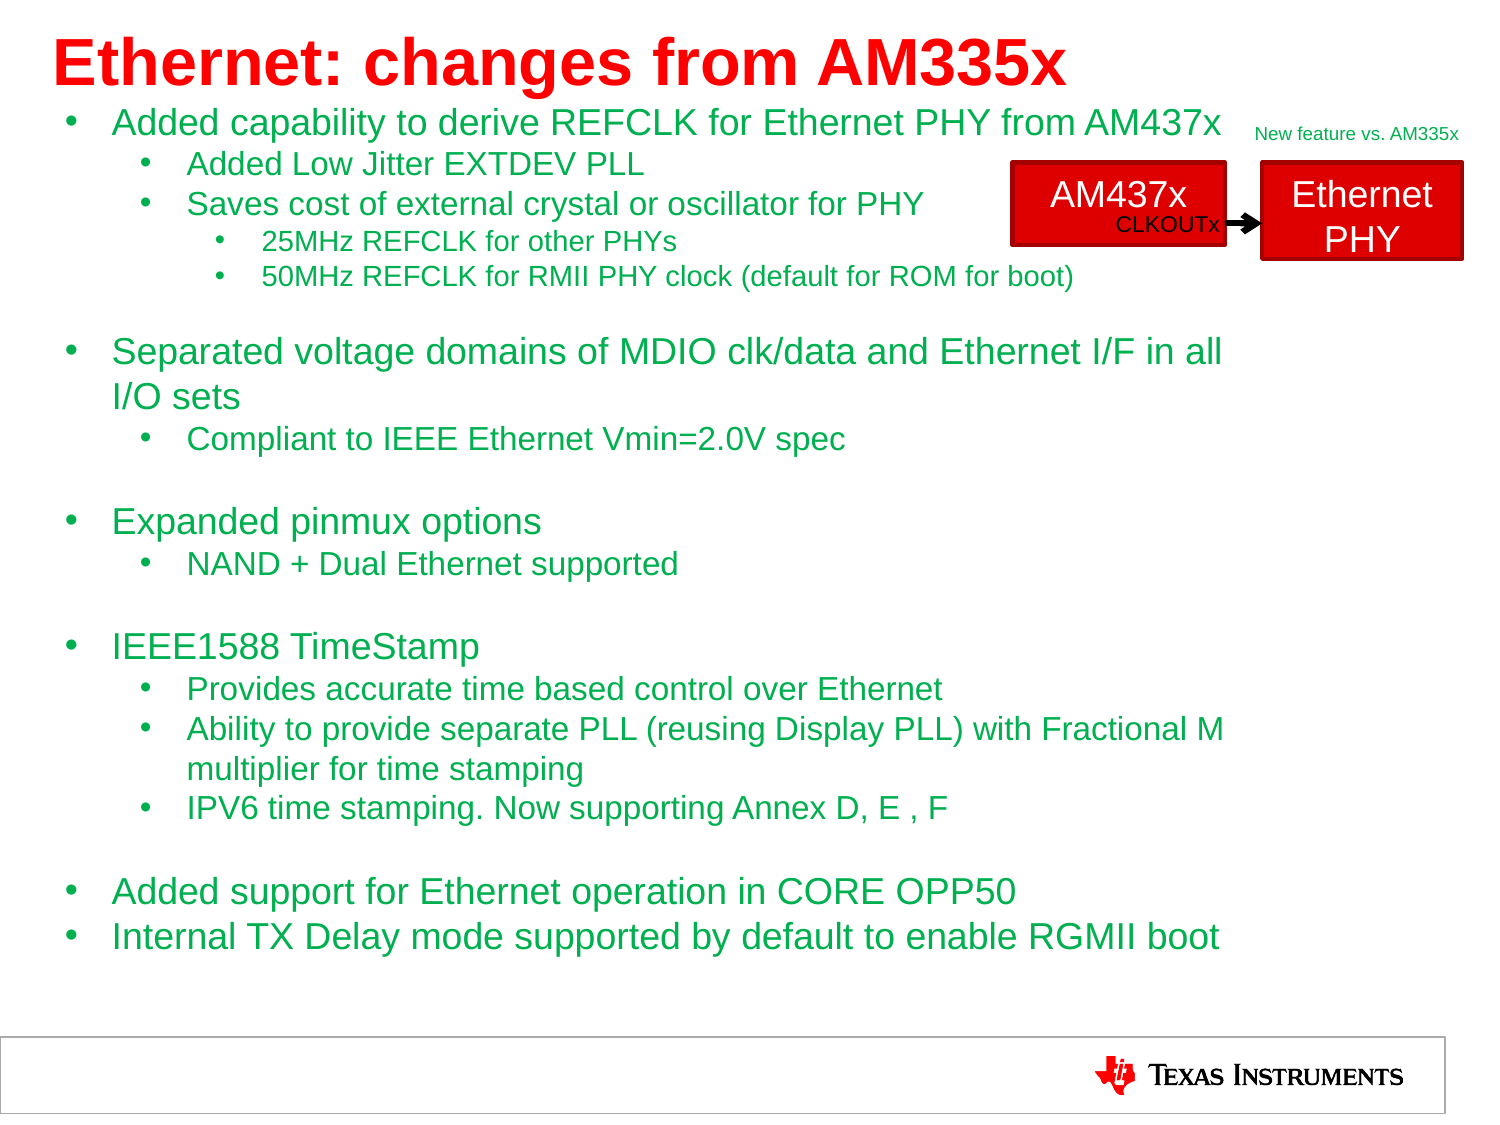

Ethernet: changes from AM335x
Added capability to derive REFCLK for Ethernet PHY from AM437x
Added Low Jitter EXTDEV PLL
Saves cost of external crystal or oscillator for PHY
25MHz REFCLK for other PHYs
50MHz REFCLK for RMII PHY clock (default for ROM for boot)

Separated voltage domains of MDIO clk/data and Ethernet I/F in all I/O sets
Compliant to IEEE Ethernet Vmin=2.0V spec

Expanded pinmux options
NAND + Dual Ethernet supported

IEEE1588 TimeStamp
Provides accurate time based control over Ethernet
Ability to provide separate PLL (reusing Display PLL) with Fractional M multiplier for time stamping
IPV6 time stamping. Now supporting Annex D, E , F

Added support for Ethernet operation in CORE OPP50
Internal TX Delay mode supported by default to enable RGMII boot
New feature vs. AM335x
AM437x
Ethernet
PHY
CLKOUTx